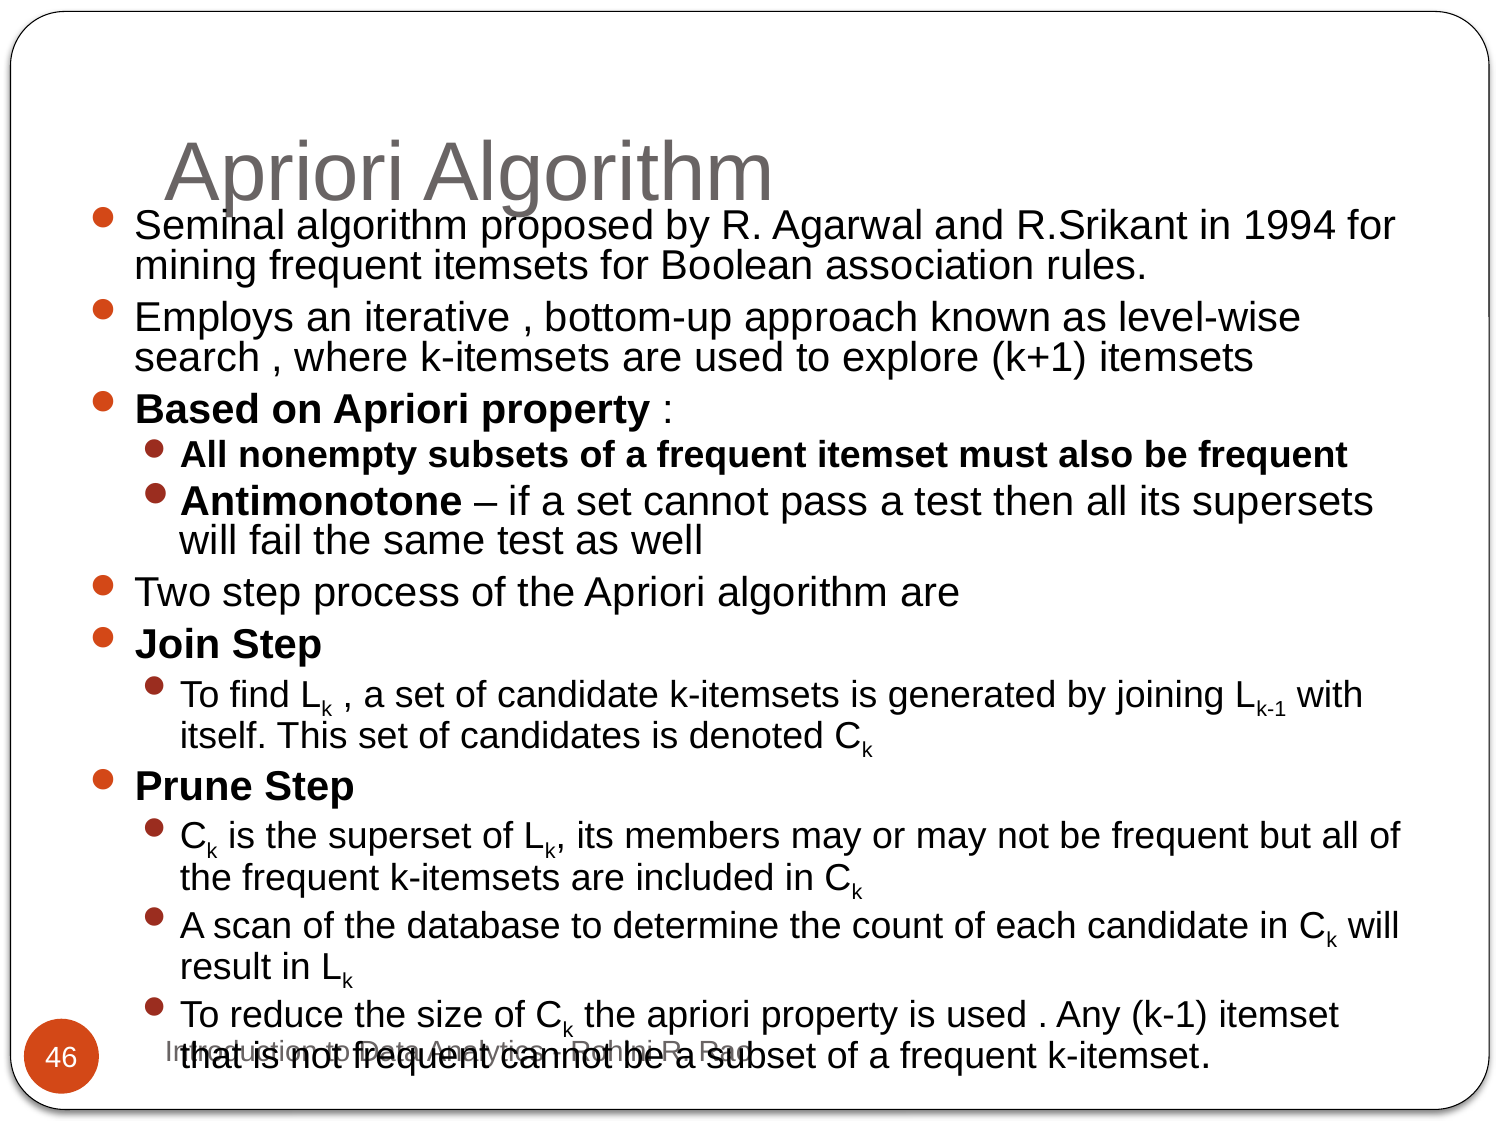

# Apriori Algorithm
Seminal algorithm proposed by R. Agarwal and R.Srikant in 1994 for mining frequent itemsets for Boolean association rules.
Employs an iterative , bottom-up approach known as level-wise search , where k-itemsets are used to explore (k+1) itemsets
Based on Apriori property :
All nonempty subsets of a frequent itemset must also be frequent
Antimonotone – if a set cannot pass a test then all its supersets will fail the same test as well
Two step process of the Apriori algorithm are
Join Step
To find Lk , a set of candidate k-itemsets is generated by joining Lk-1 with itself. This set of candidates is denoted Ck
Prune Step
Ck is the superset of Lk, its members may or may not be frequent but all of the frequent k-itemsets are included in Ck
A scan of the database to determine the count of each candidate in Ck will result in Lk
To reduce the size of Ck the apriori property is used . Any (k-1) itemset that is not frequent cannot be a subset of a frequent k-itemset.
Introduction to Data Analytics - Rohini R. Rao
46